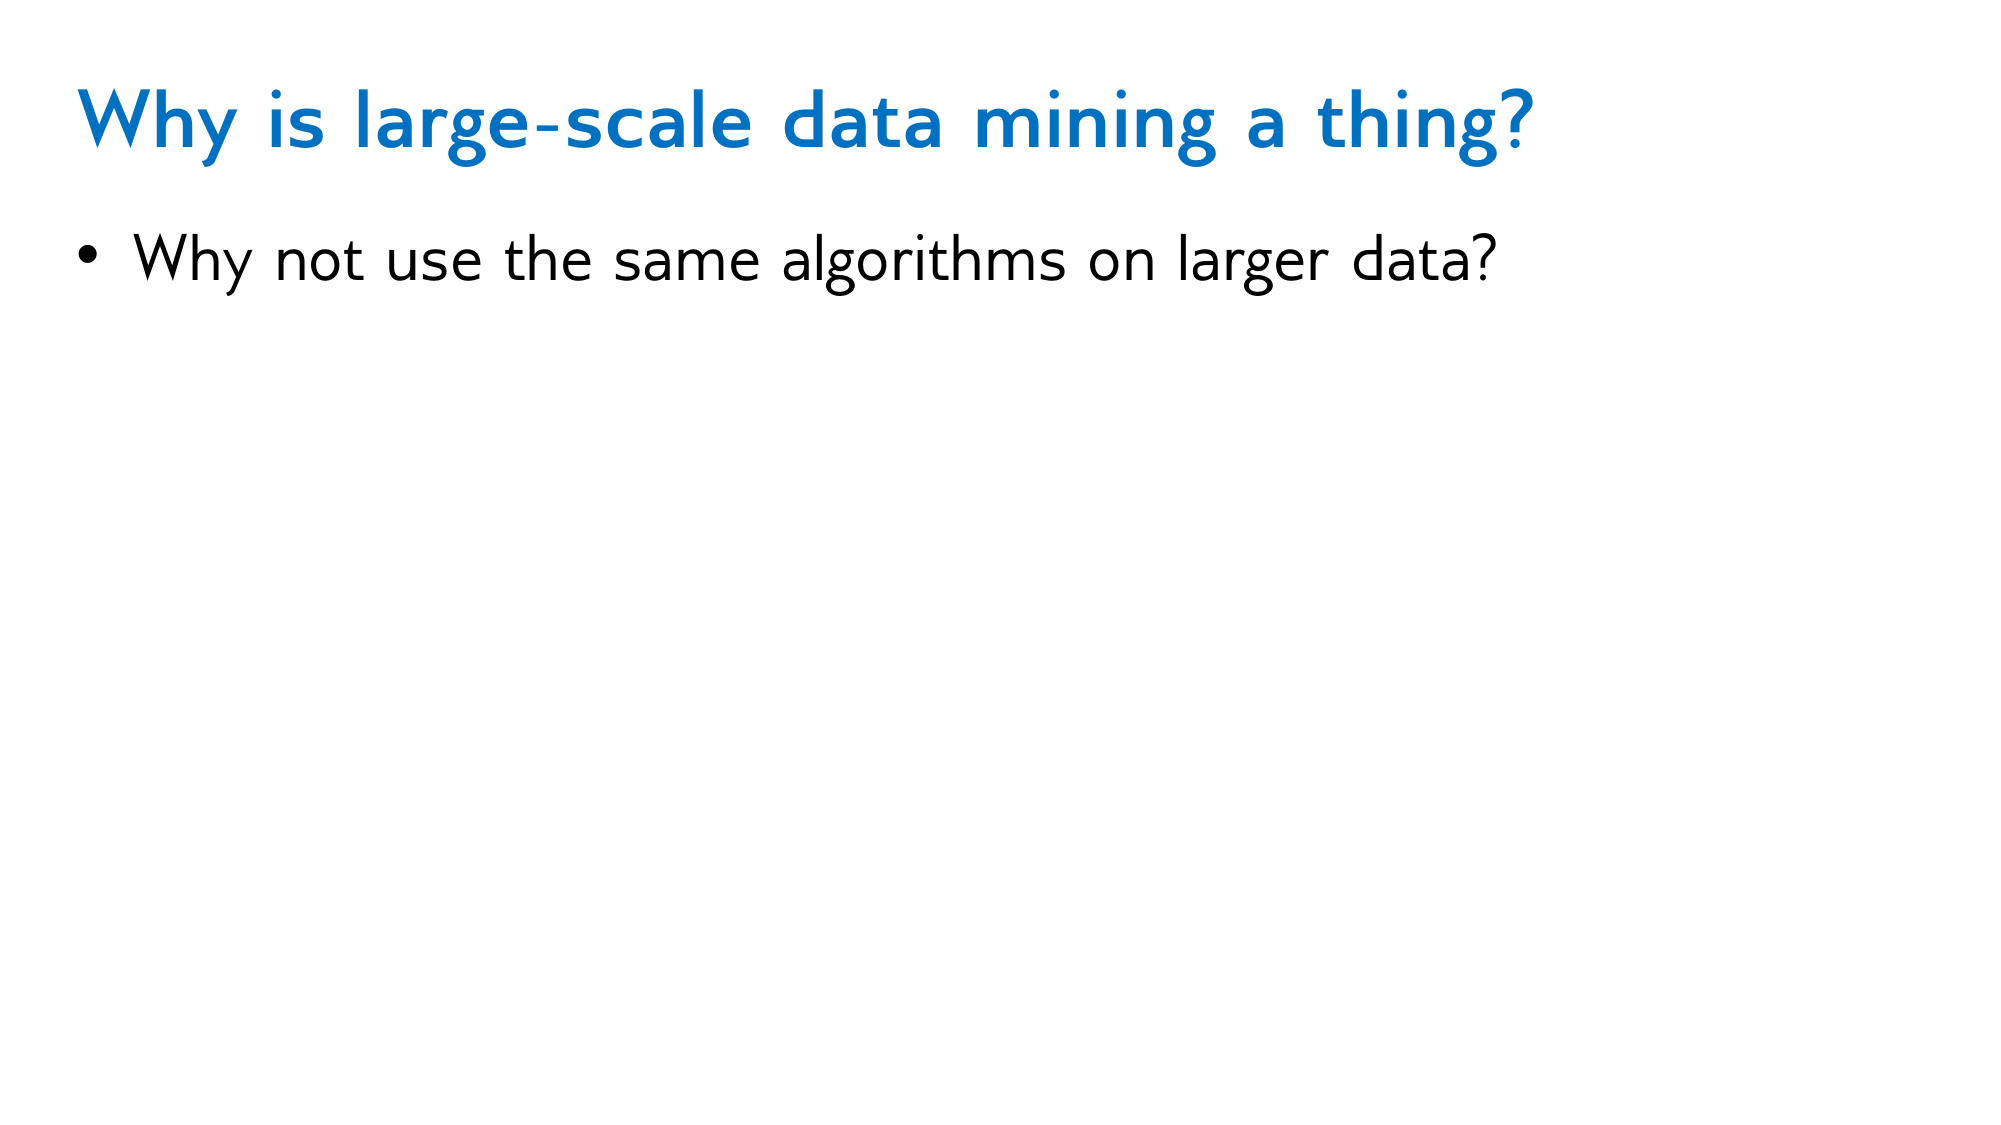

# Why is large-scale data mining a thing?
Why not use the same algorithms on larger data?